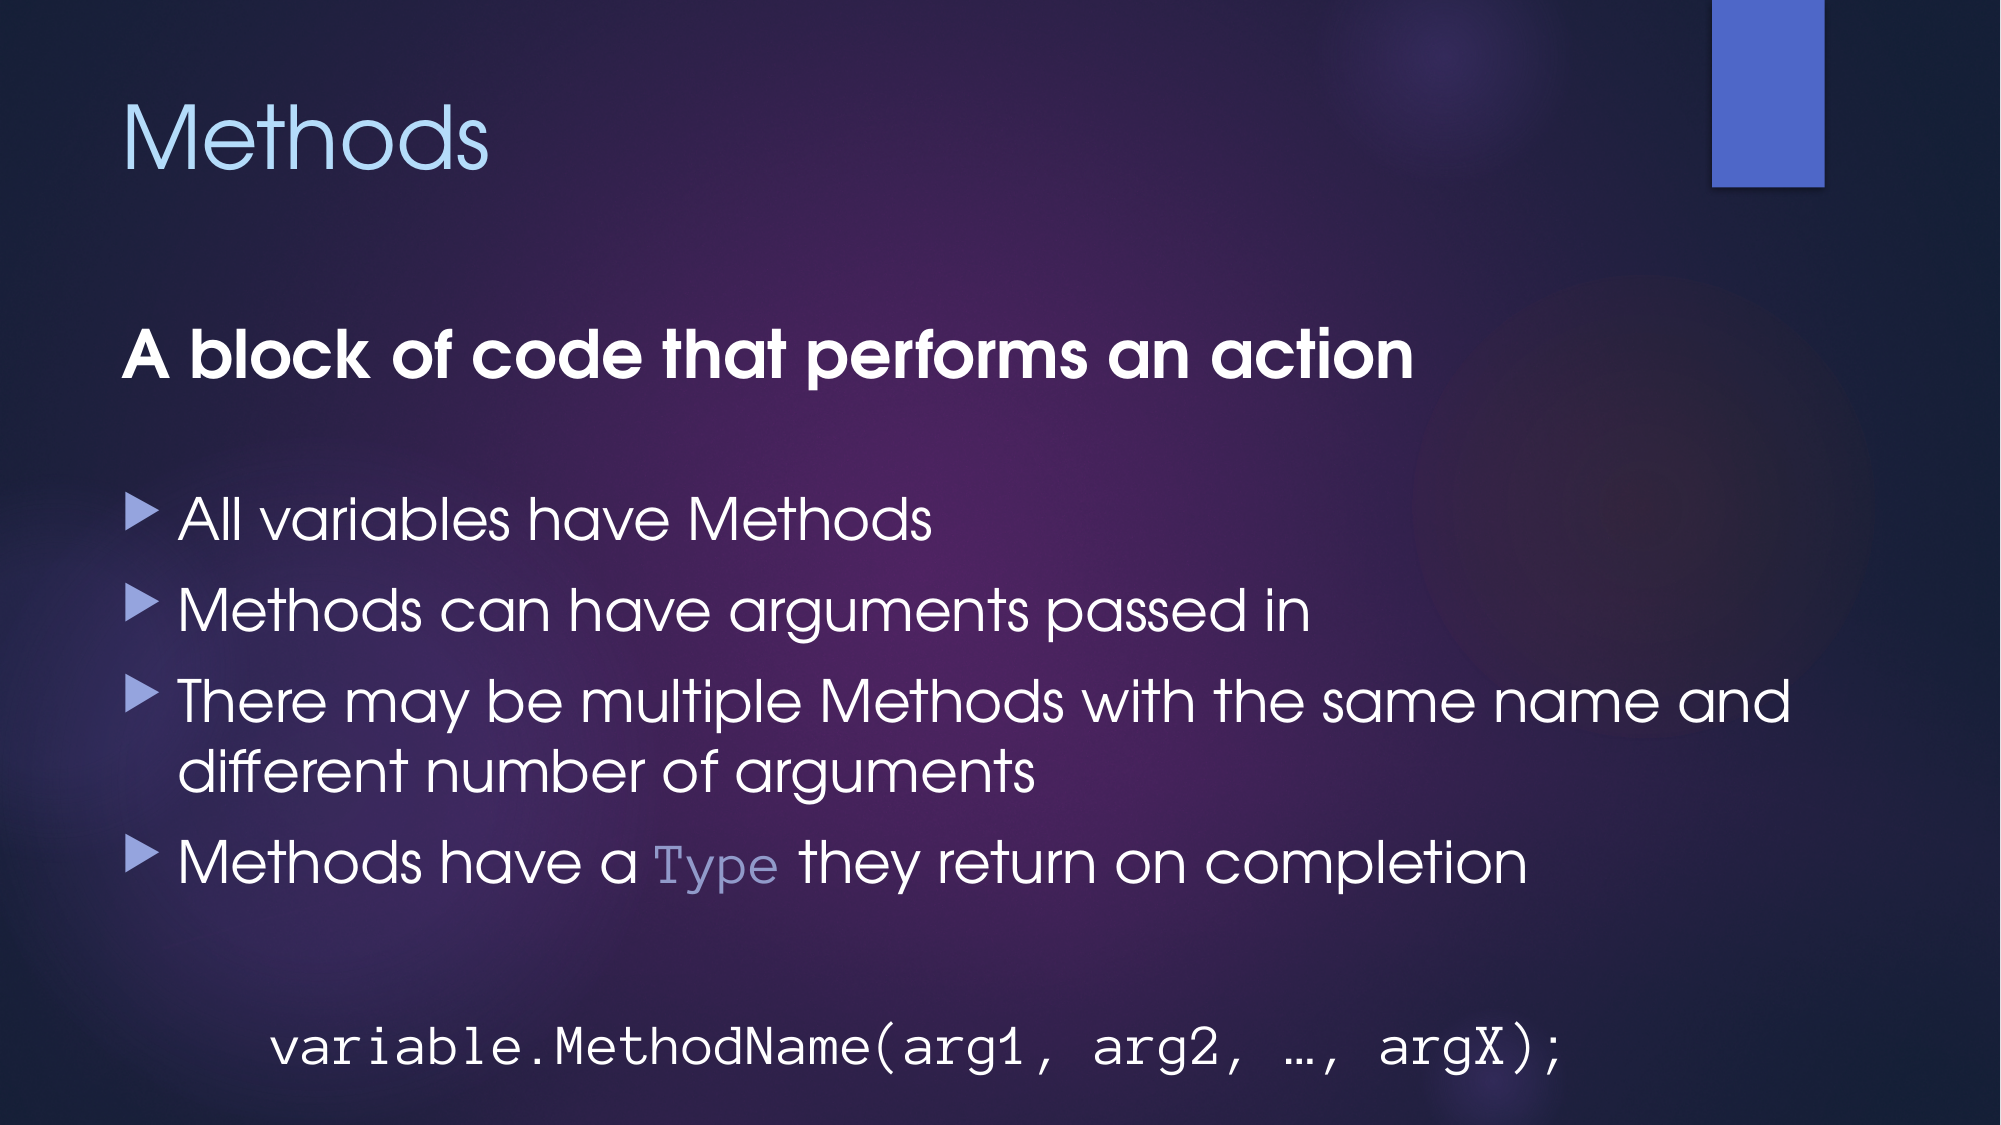

# Methods
A block of code that performs an action
All variables have Methods
Methods can have arguments passed in
There may be multiple Methods with the same name and different number of arguments
Methods have a Type they return on completion

	variable.MethodName(arg1, arg2, …, argX);